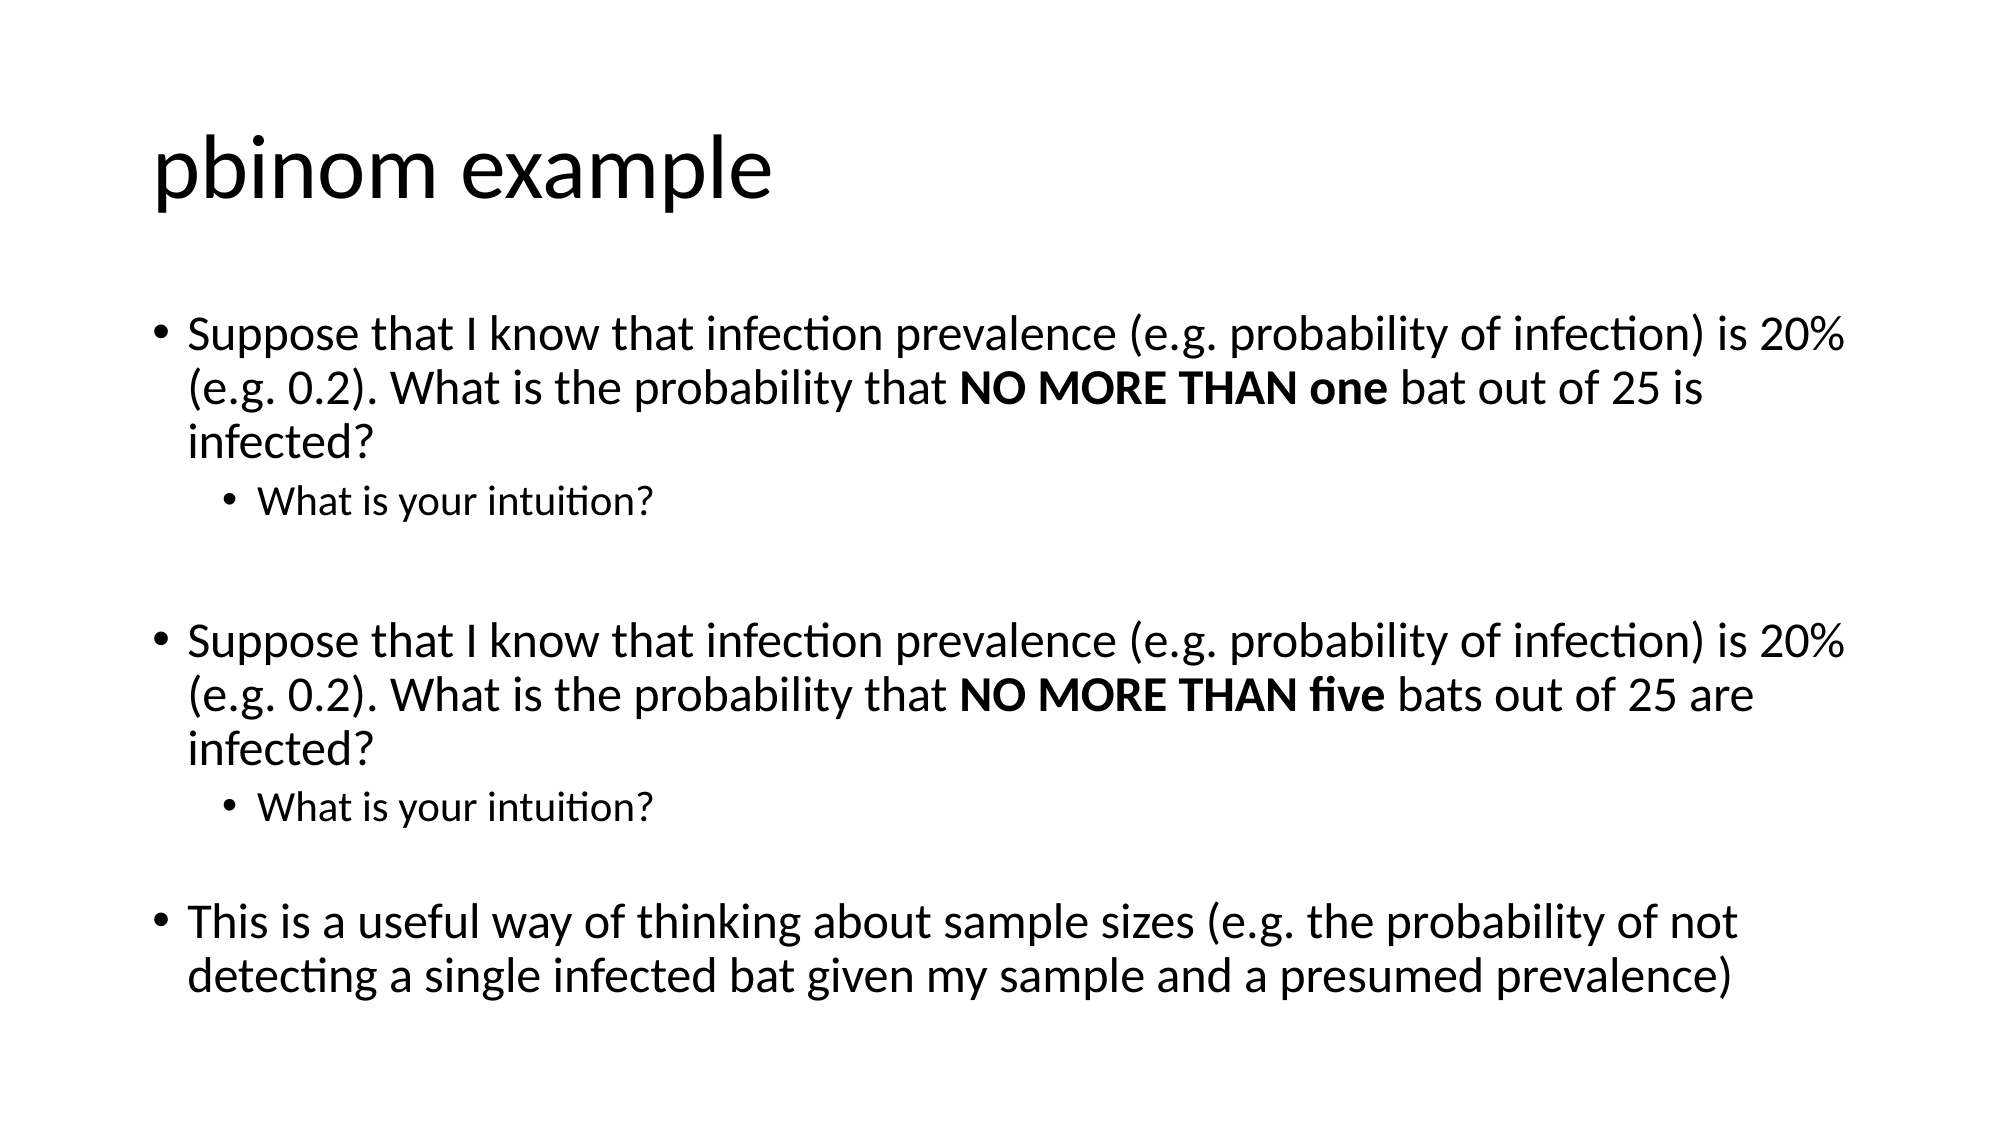

# pbinom example
Suppose that I know that infection prevalence (e.g. probability of infection) is 20% (e.g. 0.2). What is the probability that NO MORE THAN one bat out of 25 is infected?
What is your intuition?

Suppose that I know that infection prevalence (e.g. probability of infection) is 20% (e.g. 0.2). What is the probability that NO MORE THAN five bats out of 25 are infected?
What is your intuition?
This is a useful way of thinking about sample sizes (e.g. the probability of not detecting a single infected bat given my sample and a presumed prevalence)